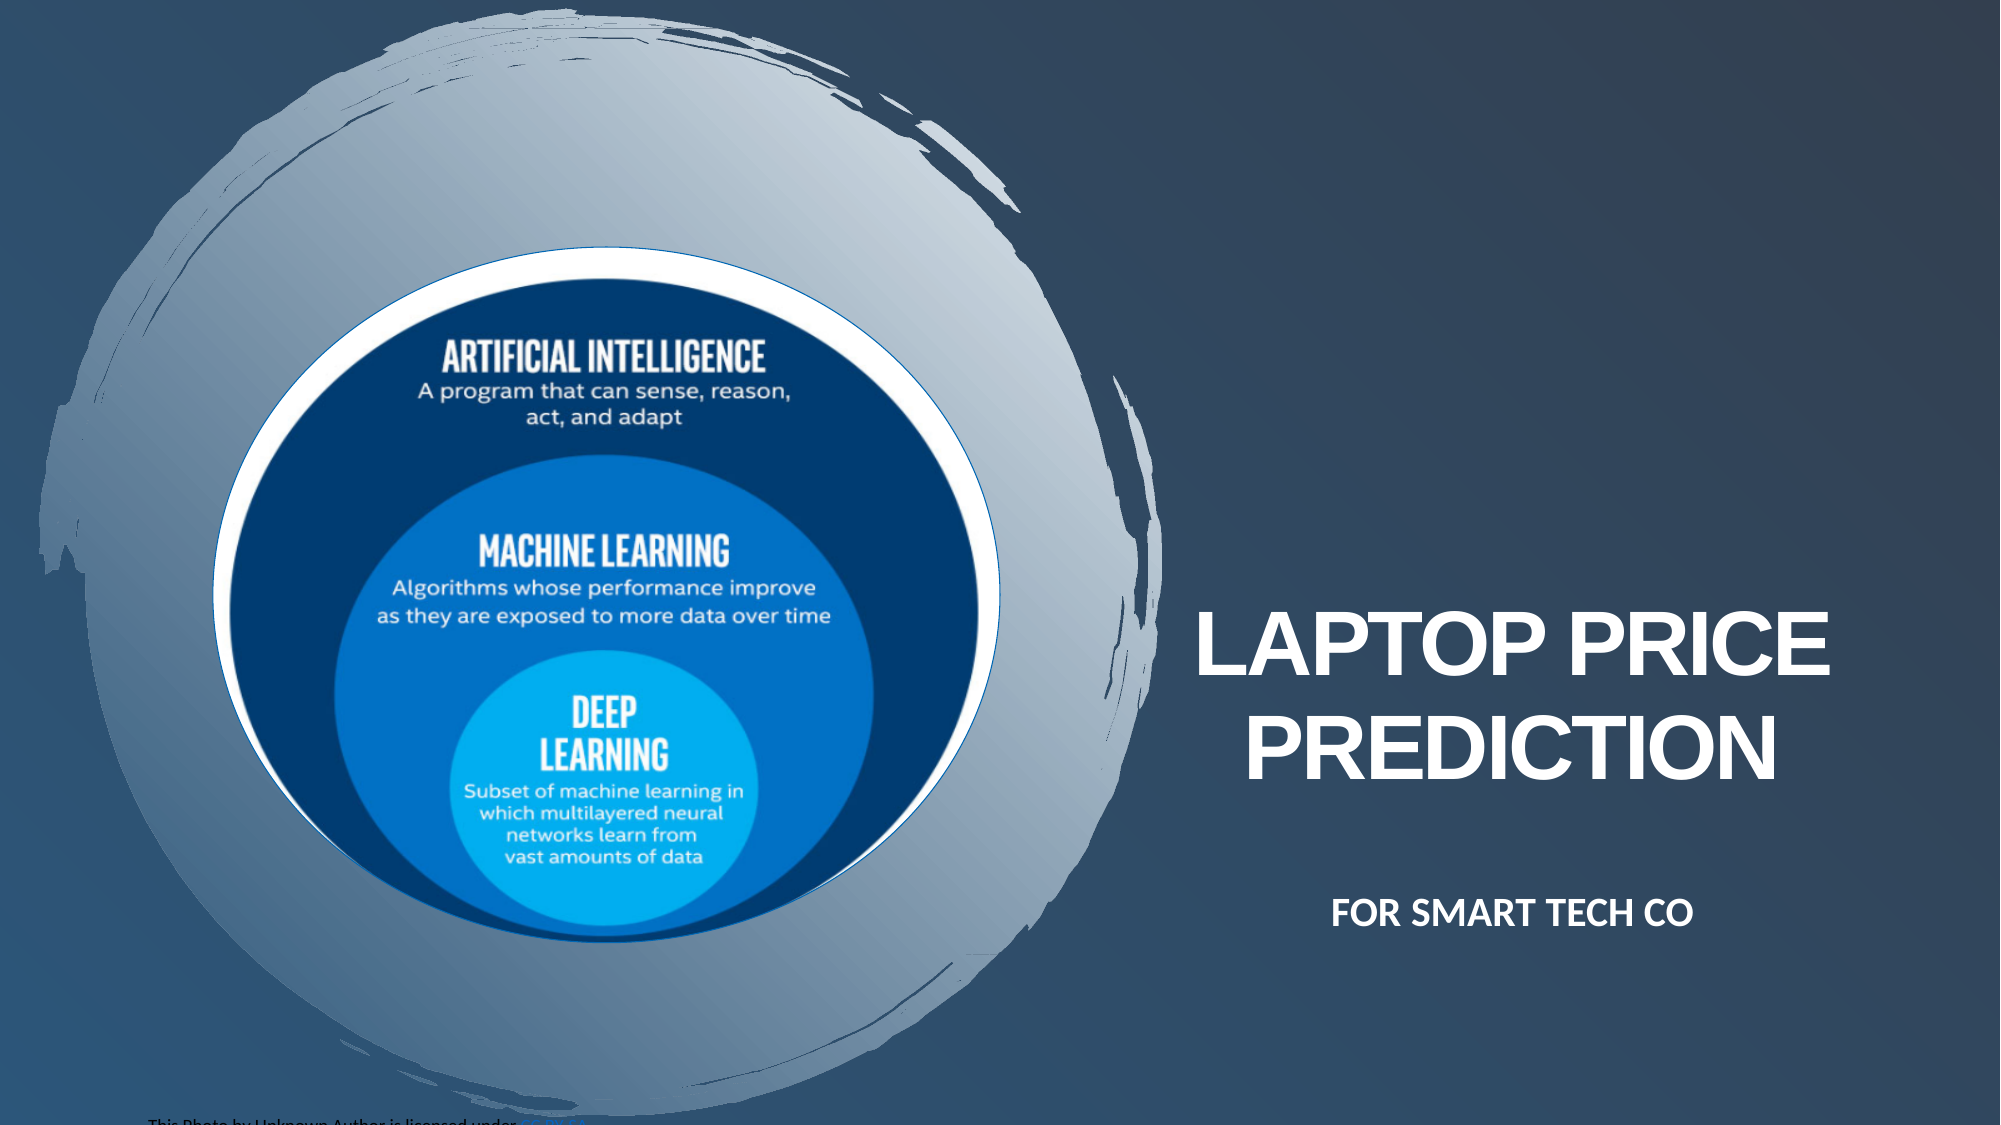

# LAPTOP PRICE PREDICTION
FOR SMART TECH CO

This Photo by Unknown Author is licensed under CC BY-SA